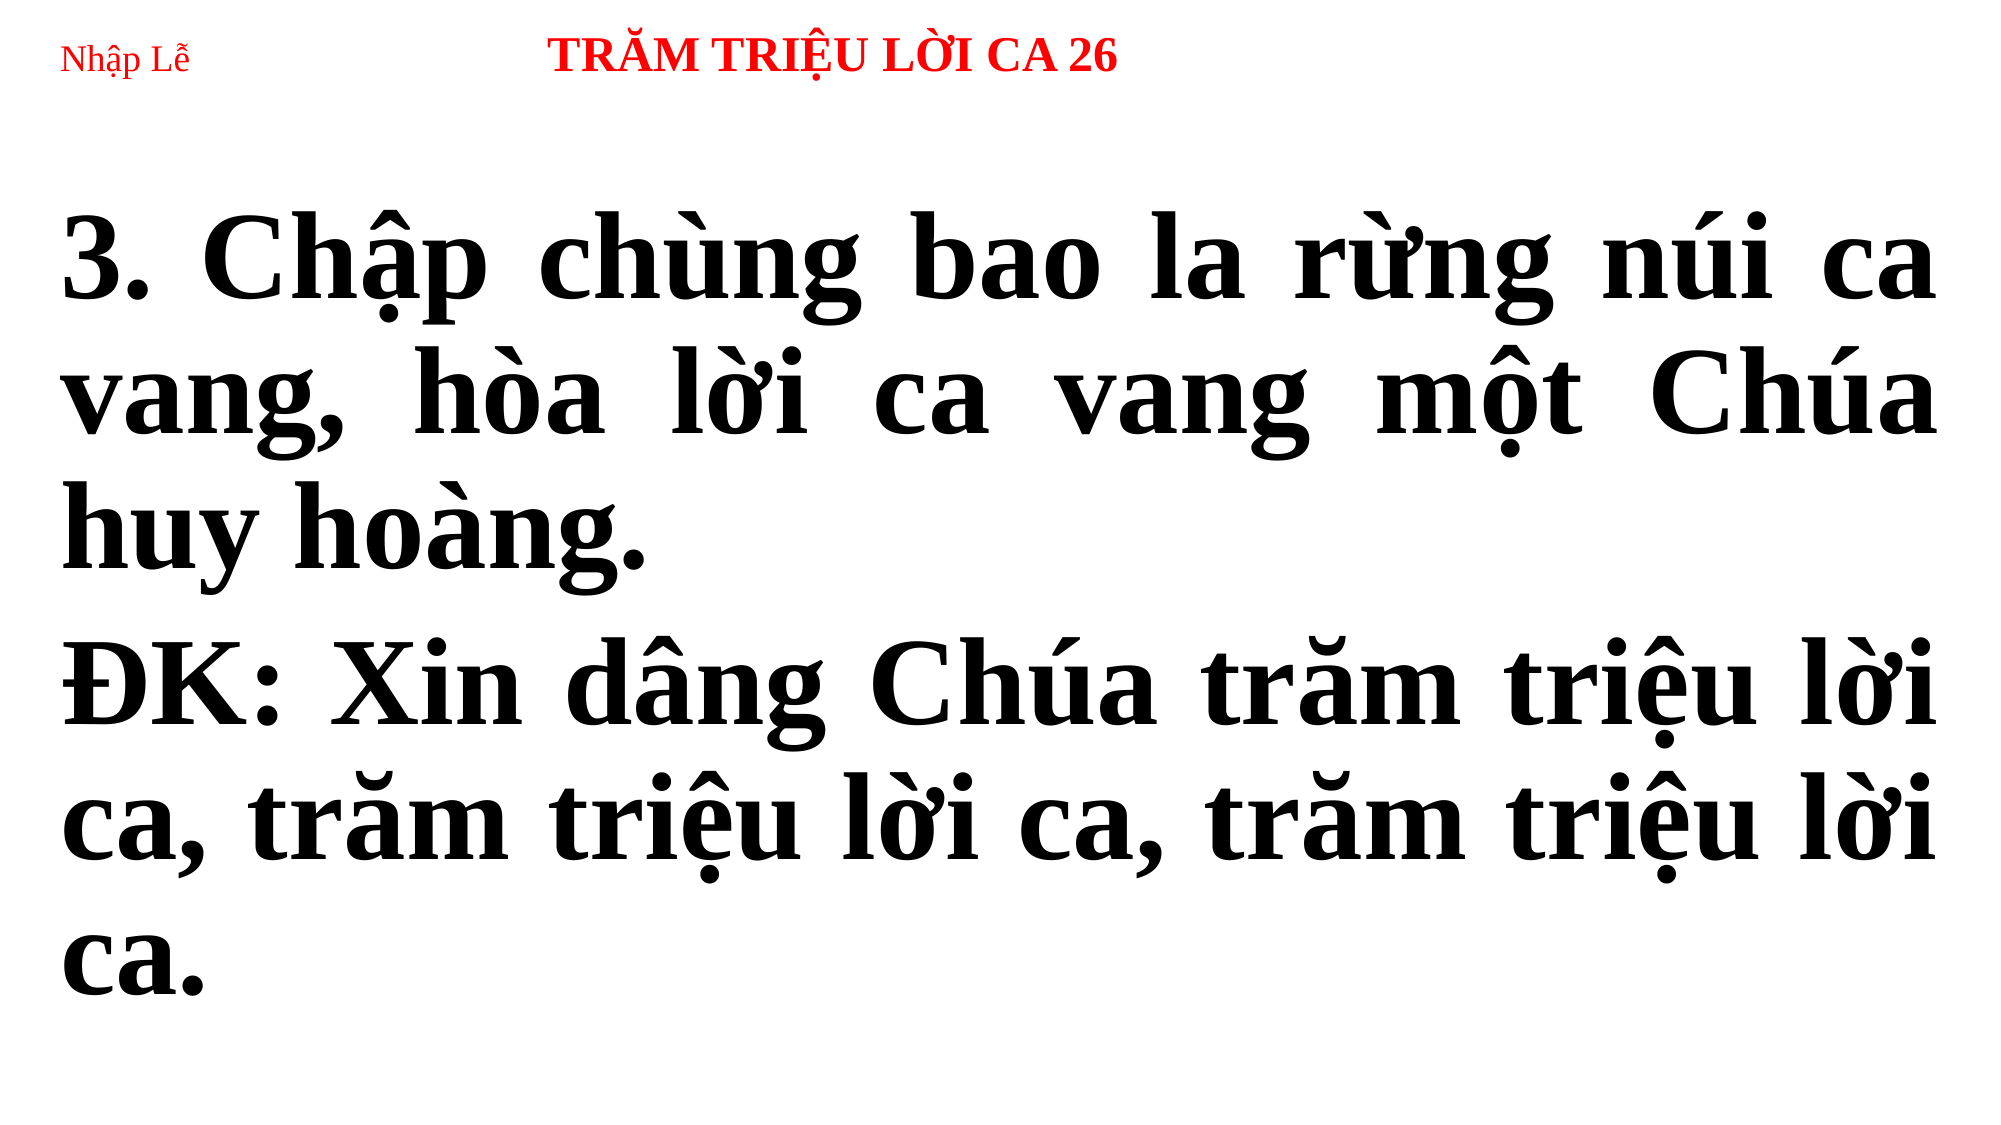

# Nhập Lễ                          	    TRĂM TRIỆU LỜI CA 26
3. Chập chùng bao la rừng núi ca vang, hòa lời ca vang một Chúa huy hoàng.
ĐK: Xin dâng Chúa trăm triệu lời ca, trăm triệu lời ca, trăm triệu lời ca.